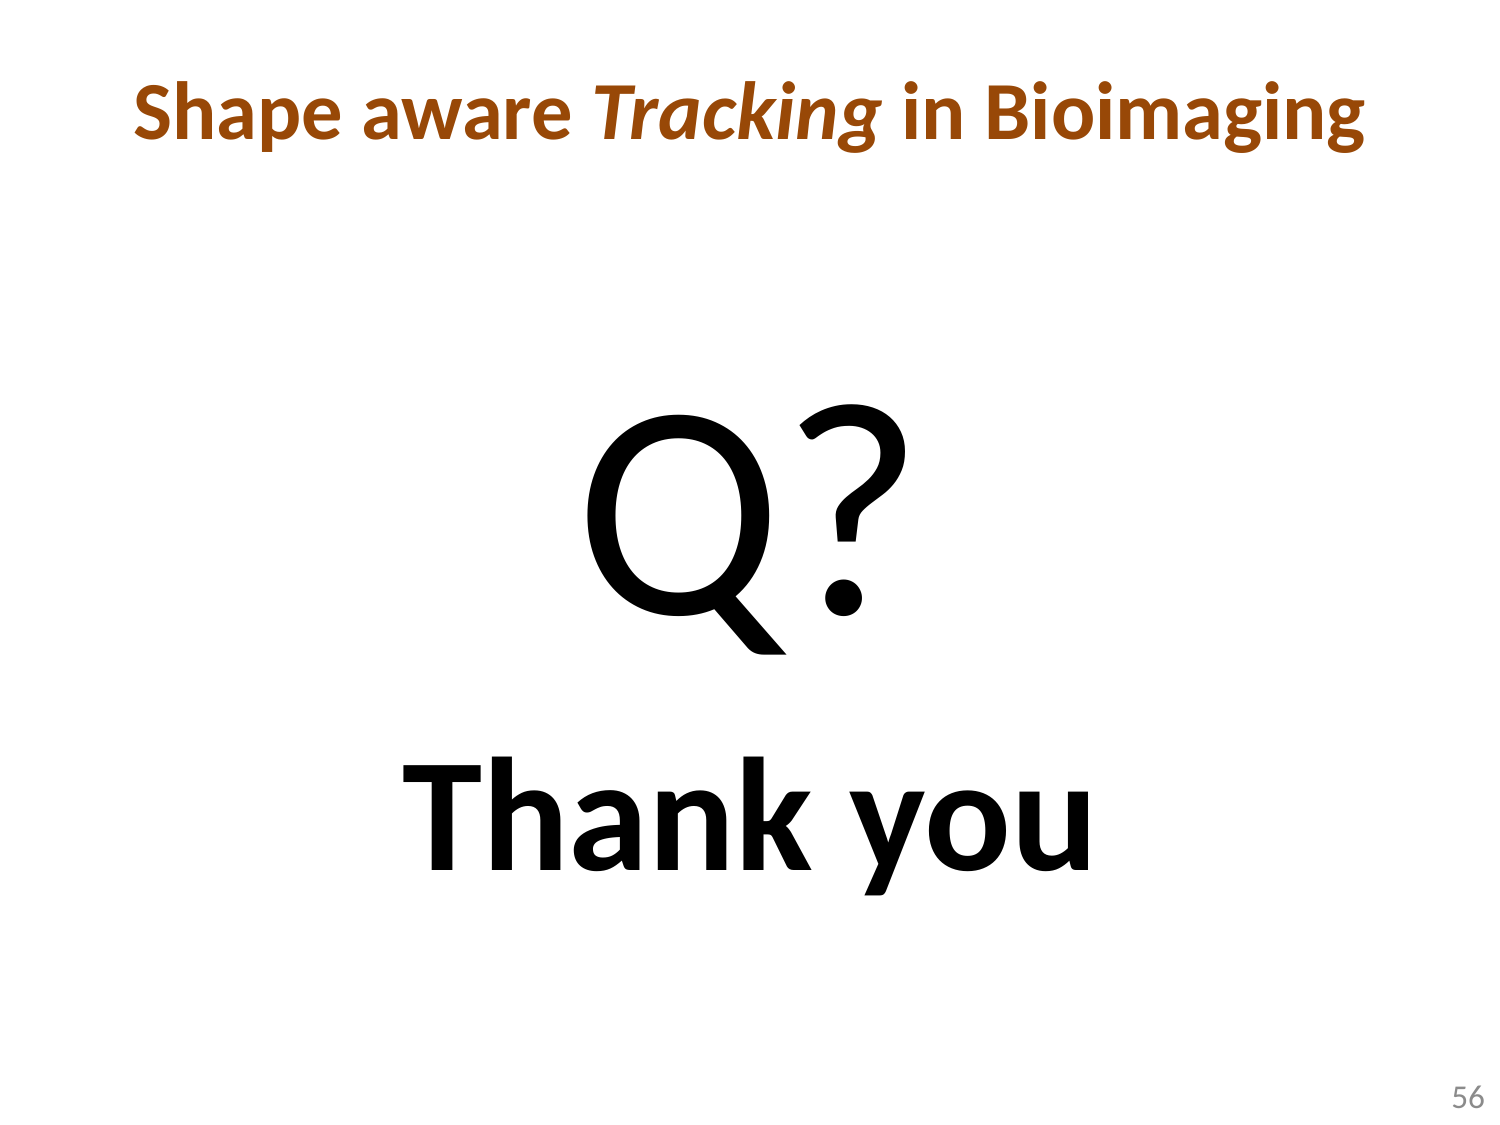

Shape aware Tracking in Bioimaging
Q?
Thank you
56